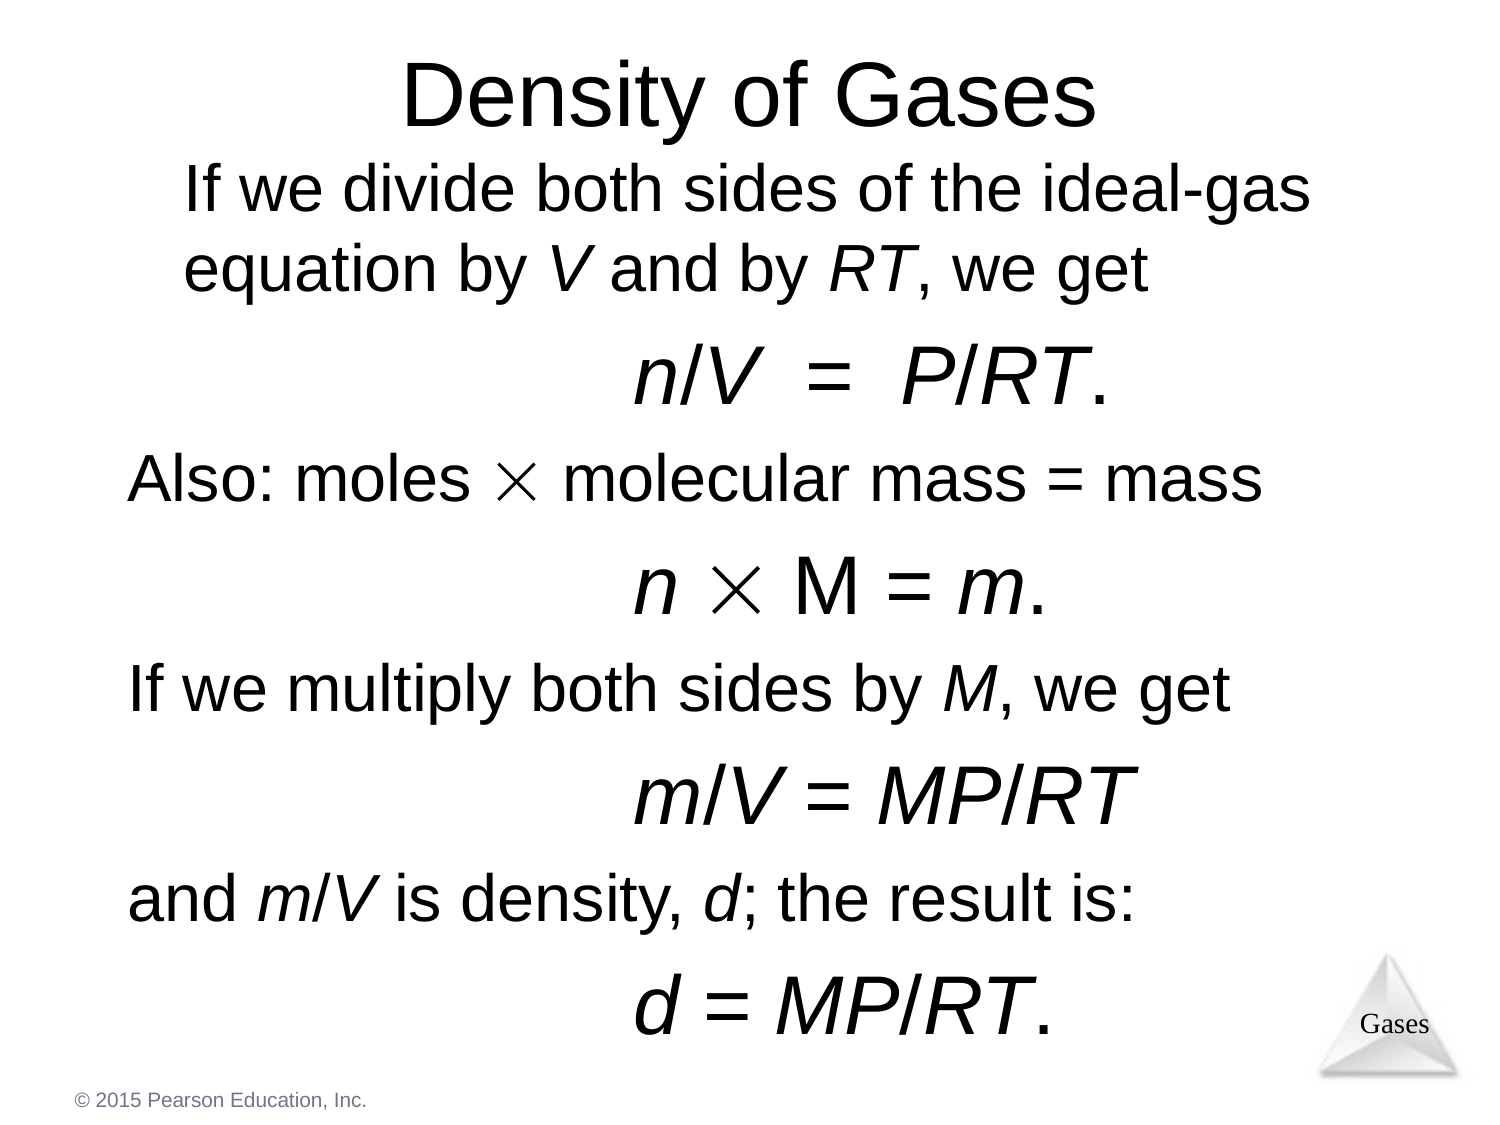

# Density of Gases
	If we divide both sides of the ideal-gas equation by V and by RT, we get
				n/V  =  P/RT.
Also: moles × molecular mass = mass
				n × M = m.
If we multiply both sides by M, we get
				m/V = MP/RT
and m/V is density, d; the result is:
				d = MP/RT.